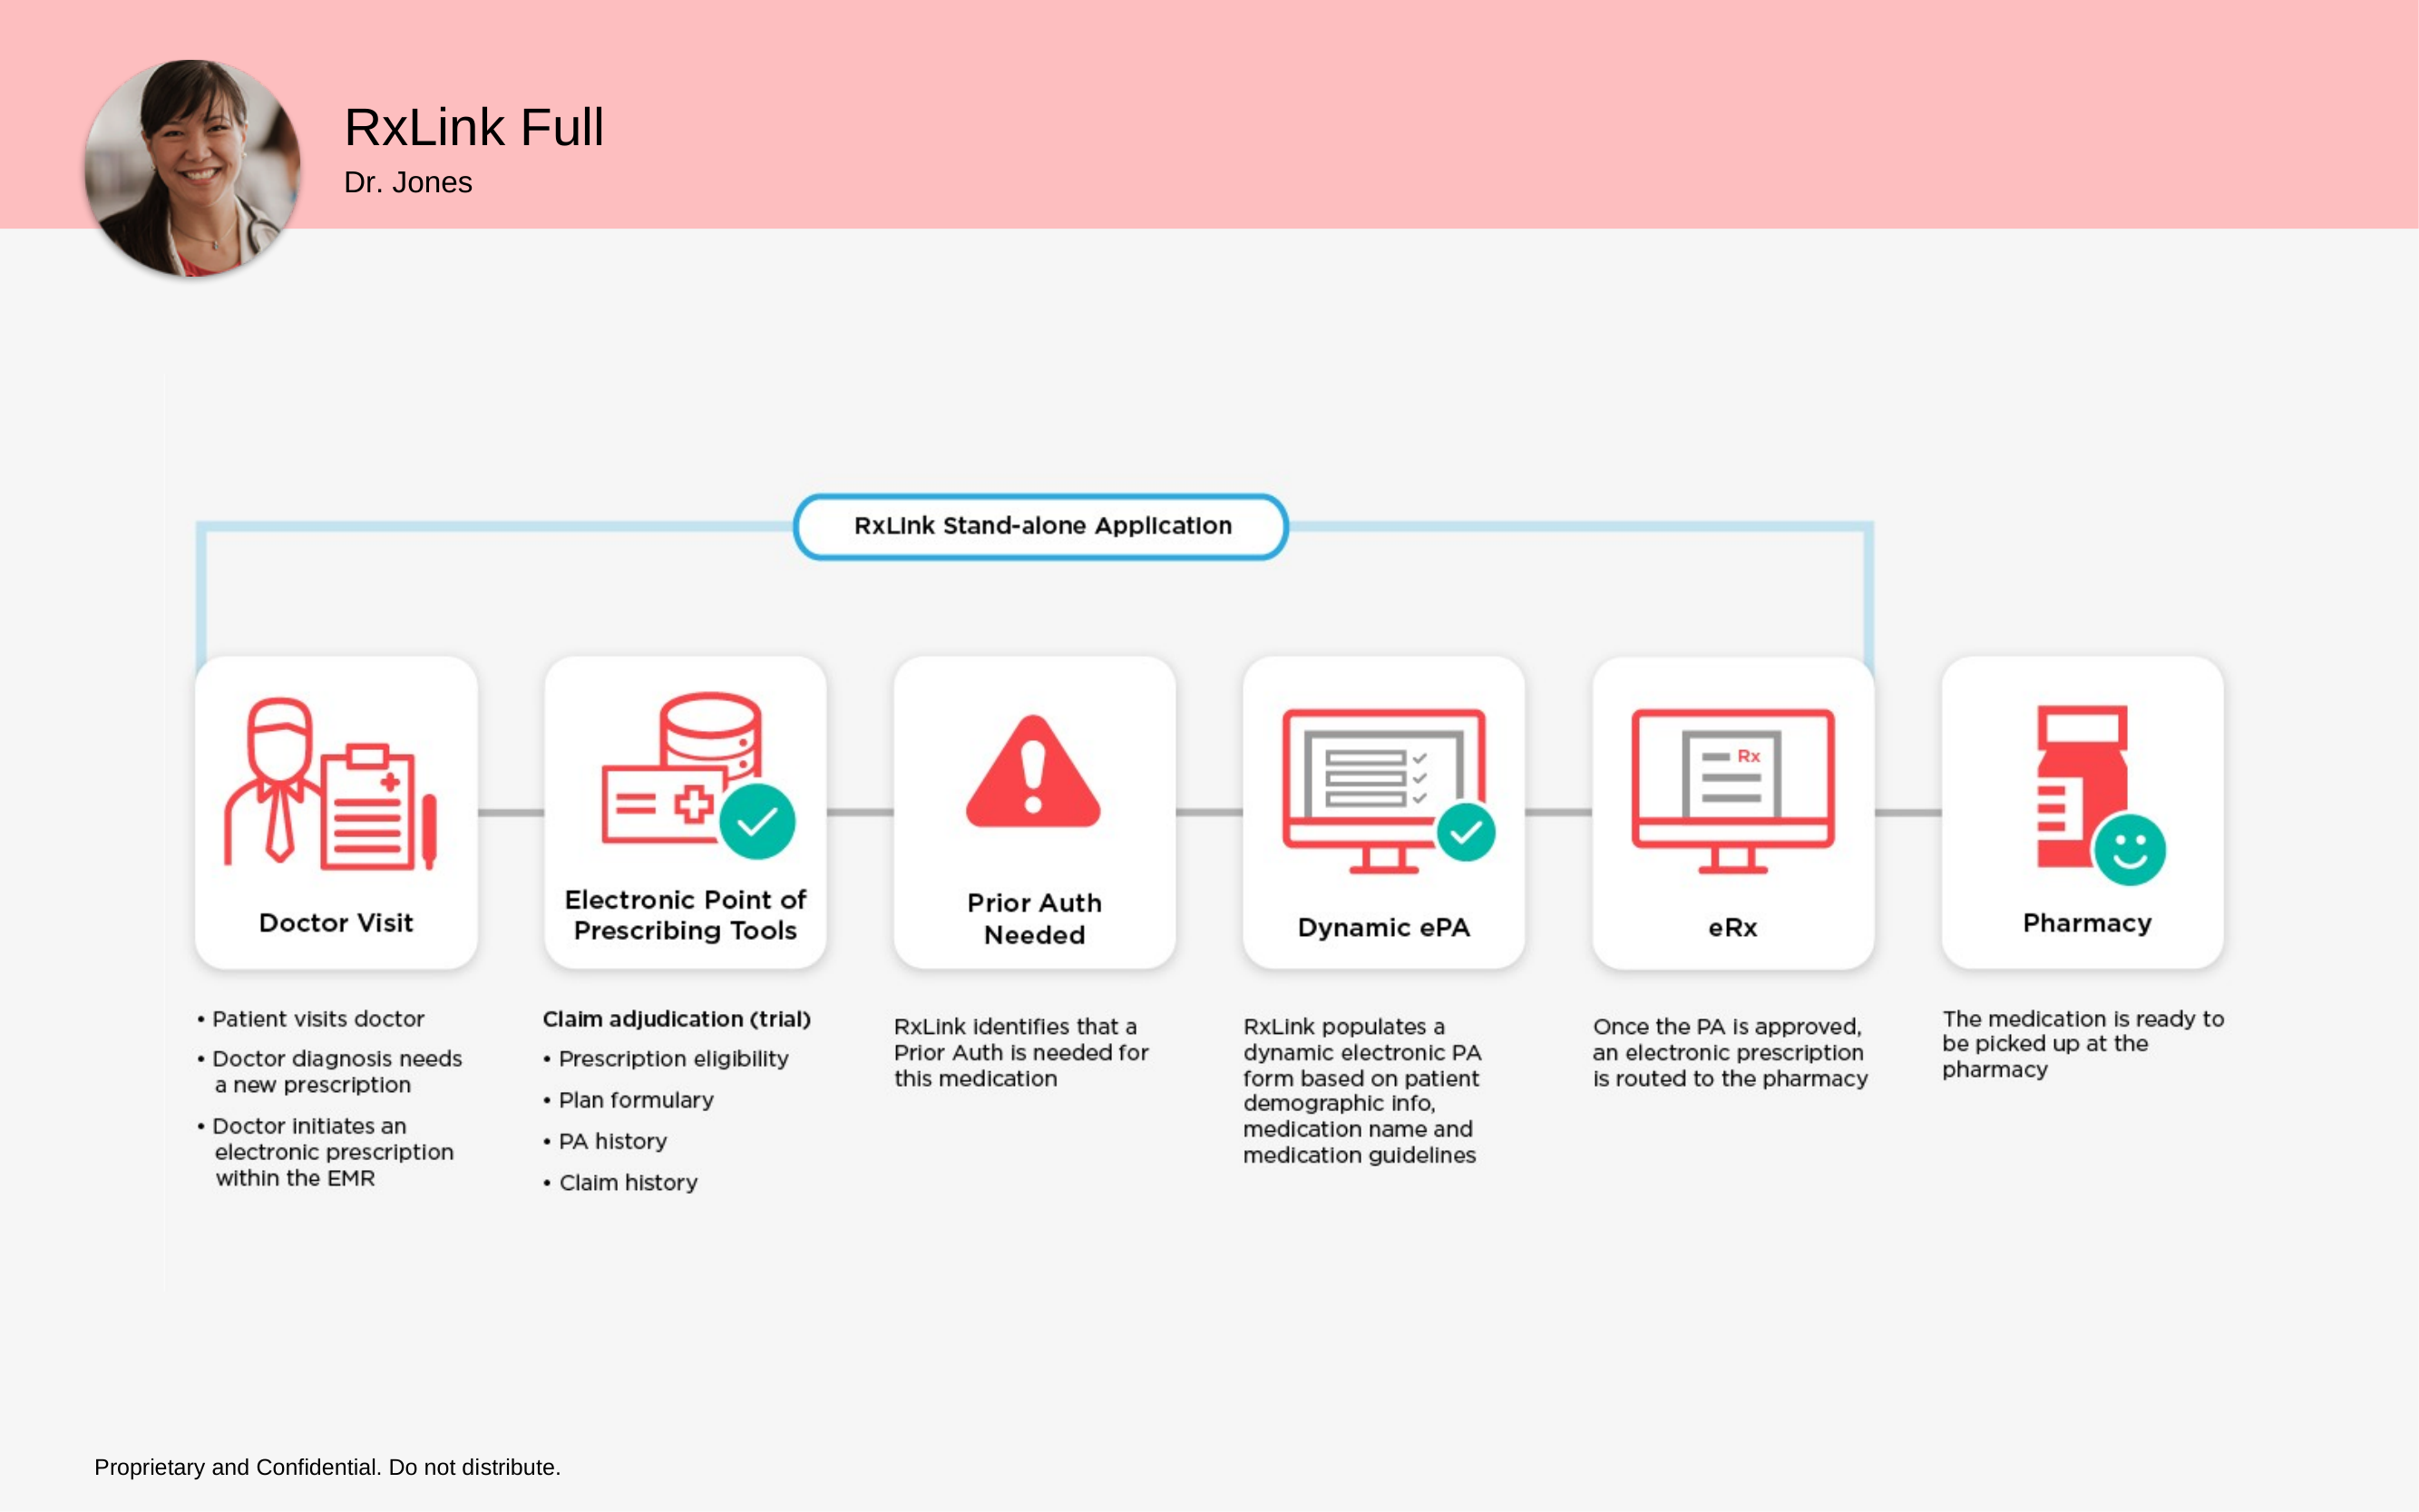

# RxLink Full
Dr. Jones

Proprietary and Confidential. Do not distribute.